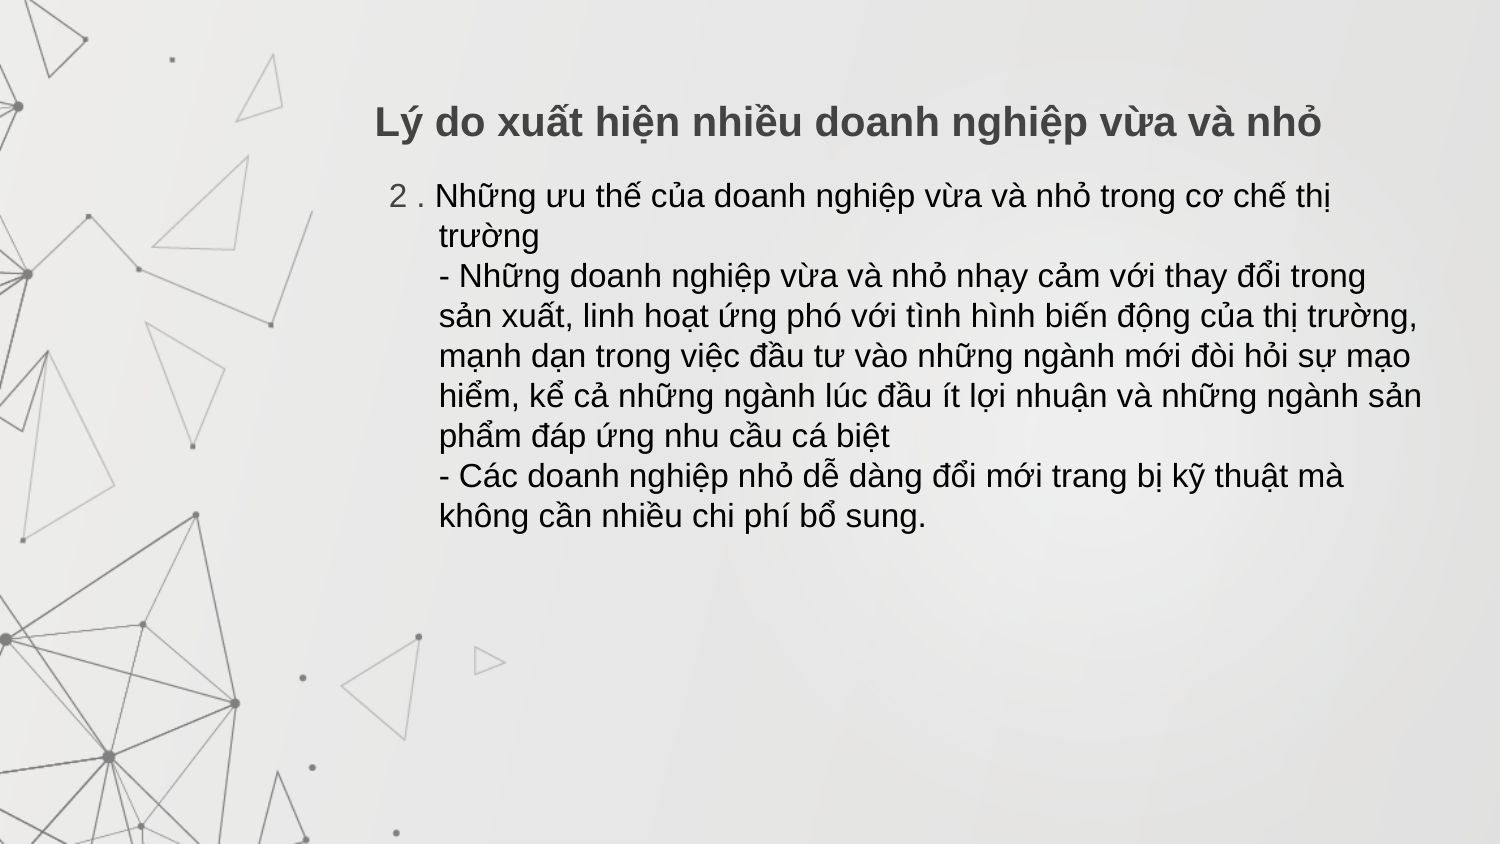

# Lý do xuất hiện nhiều doanh nghiệp vừa và nhỏ
2 . Những ưu thế của doanh nghiệp vừa và nhỏ trong cơ chế thị trường
	- Những doanh nghiệp vừa và nhỏ nhạy cảm với thay đổi trong sản xuất, linh hoạt ứng phó với tình hình biến động của thị trường, mạnh dạn trong việc đầu tư vào những ngành mới đòi hỏi sự mạo hiểm, kể cả những ngành lúc đầu ít lợi nhuận và những ngành sản phẩm đáp ứng nhu cầu cá biệt
- Các doanh nghiệp nhỏ dễ dàng đổi mới trang bị kỹ thuật mà không cần nhiều chi phí bổ sung.